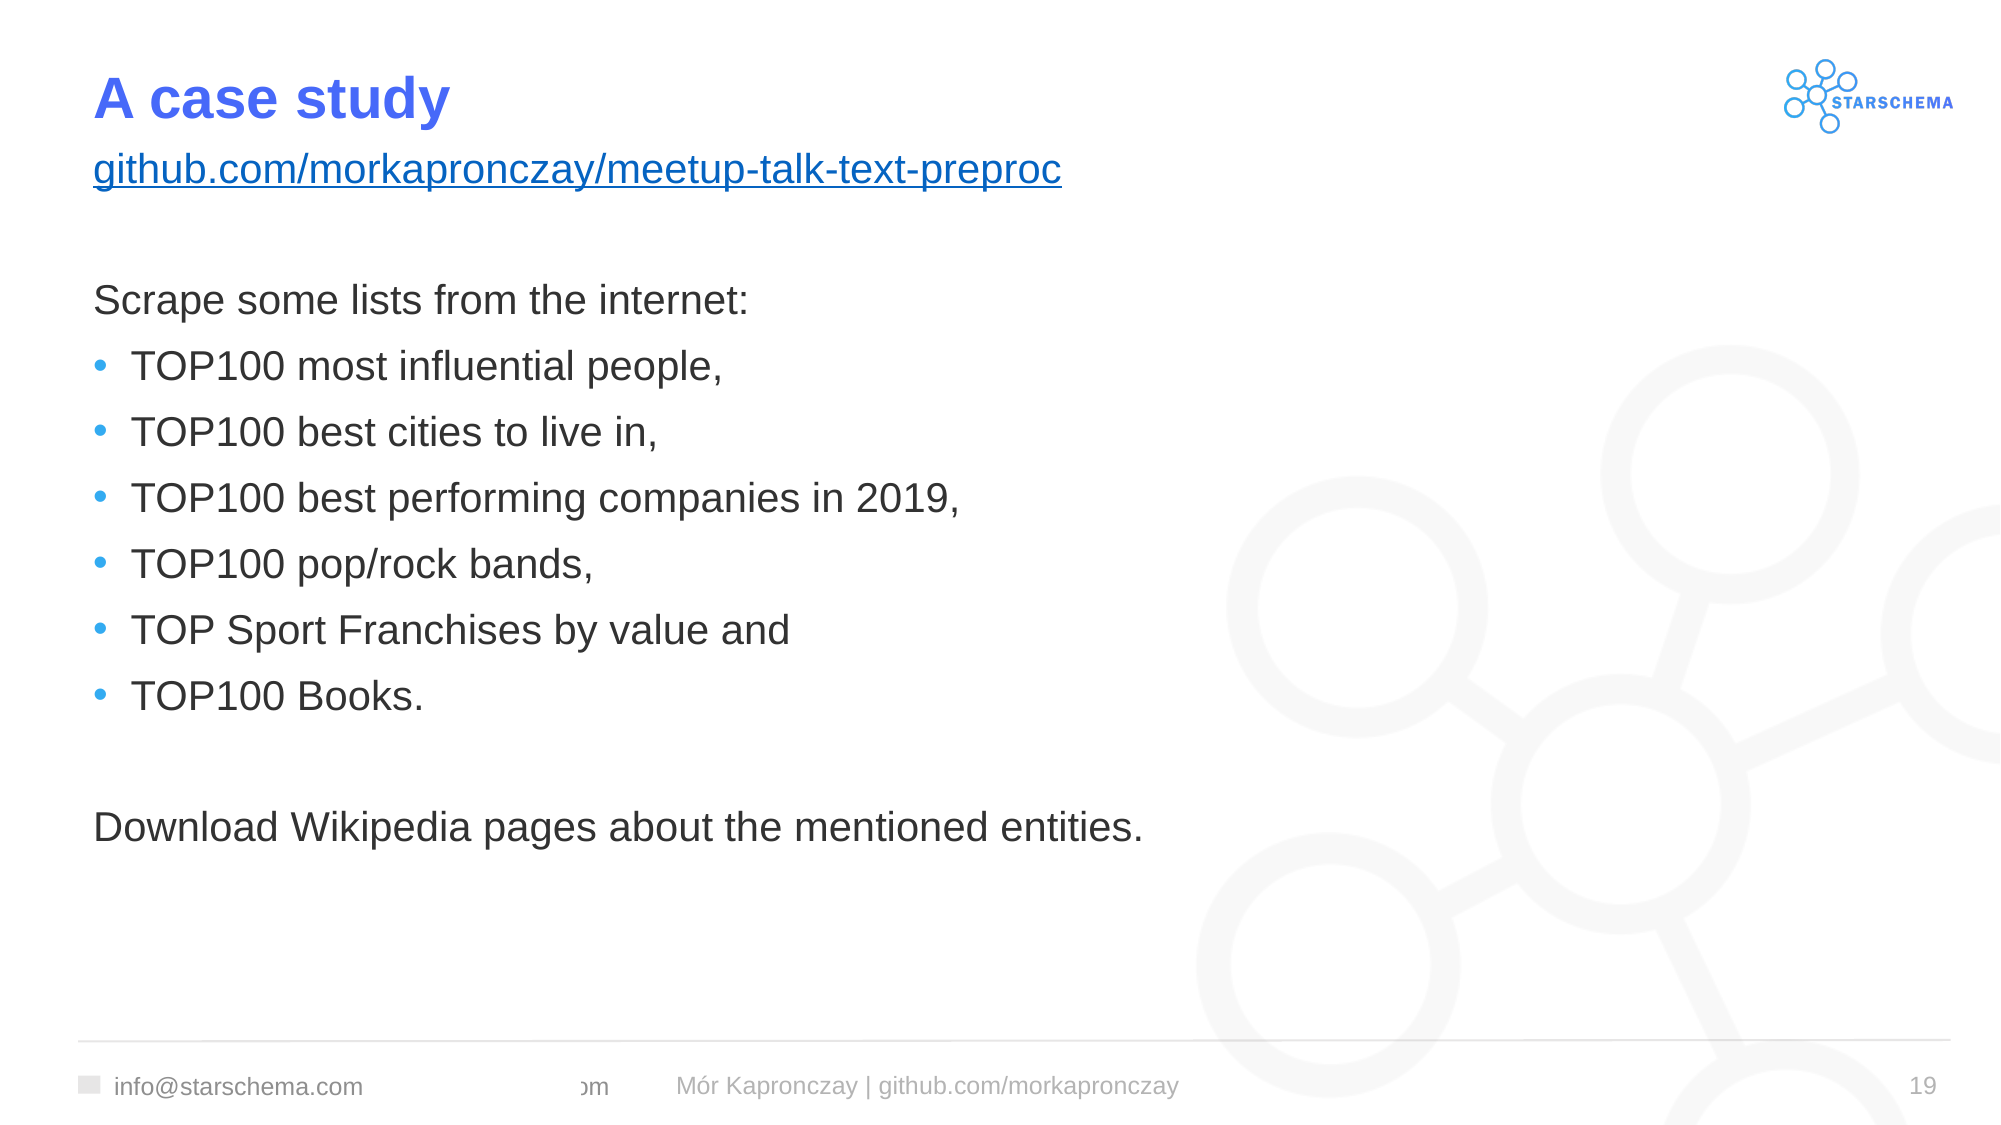

# A case study
github.com/morkapronczay/meetup-talk-text-preproc

Scrape some lists from the internet:
TOP100 most influential people,
TOP100 best cities to live in,
TOP100 best performing companies in 2019,
TOP100 pop/rock bands,
TOP Sport Franchises by value and
TOP100 Books.

Download Wikipedia pages about the mentioned entities.
Mór Kapronczay | github.com/morkapronczay

19